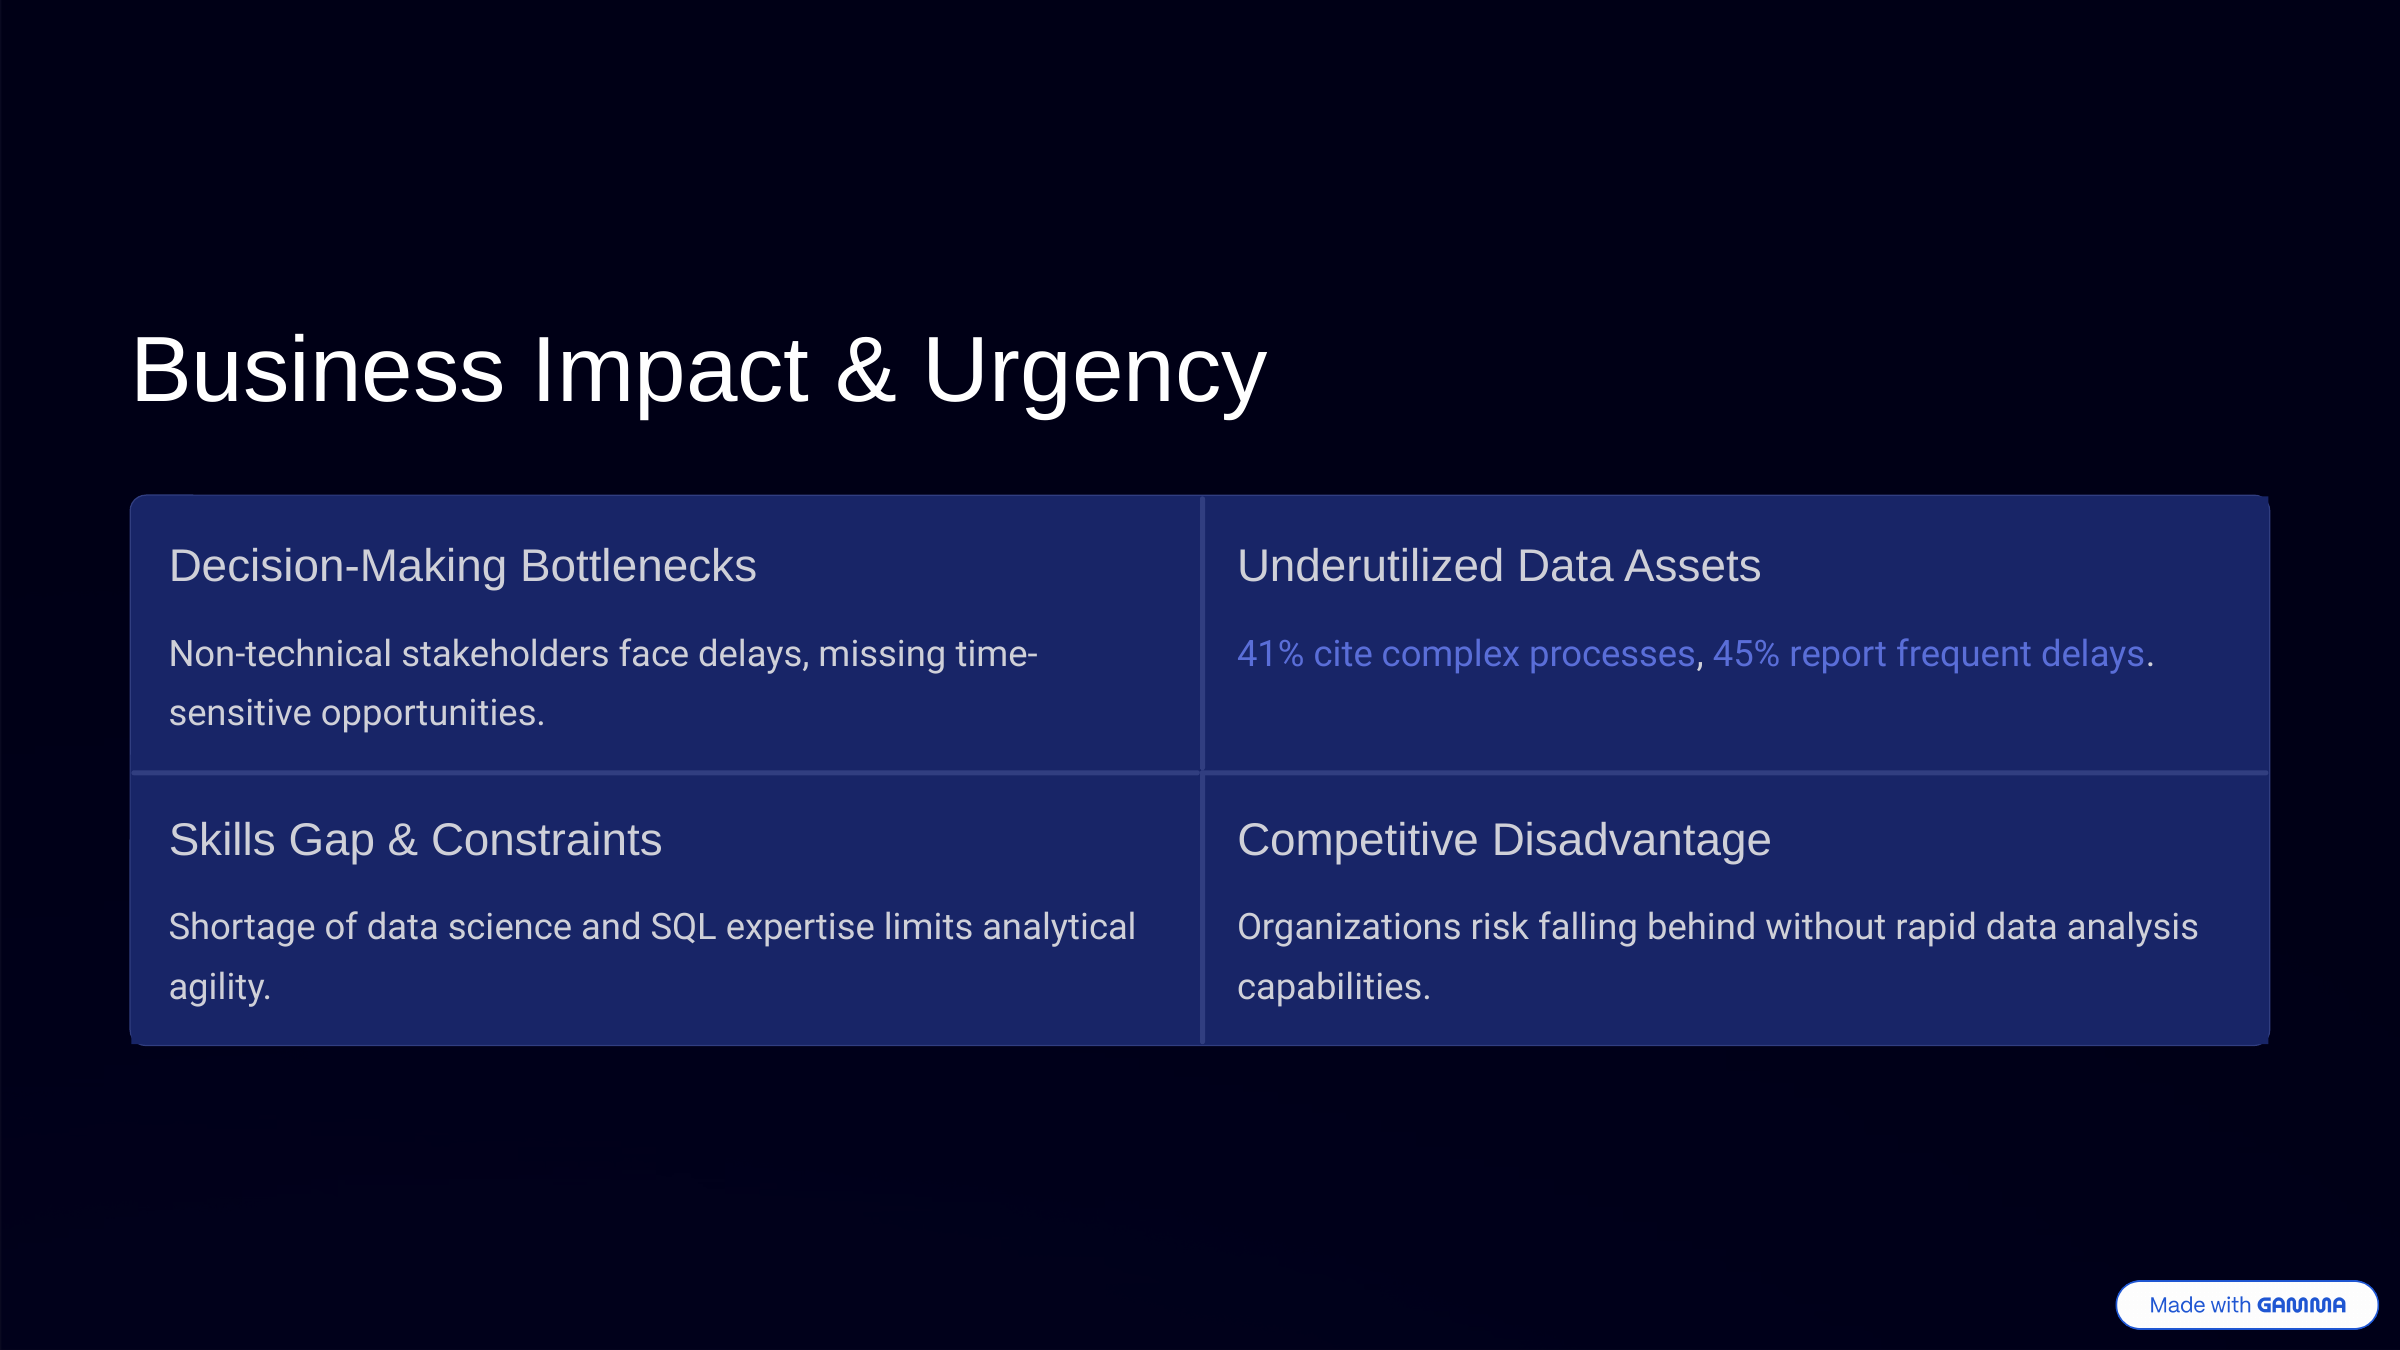

Business Impact & Urgency

Decision-Making Bottlenecks
Underutilized Data Assets
Non-technical stakeholders face delays, missing time-sensitive opportunities.
41% cite complex processes, 45% report frequent delays.

Skills Gap & Constraints
Competitive Disadvantage
Shortage of data science and SQL expertise limits analytical agility.
Organizations risk falling behind without rapid data analysis capabilities.